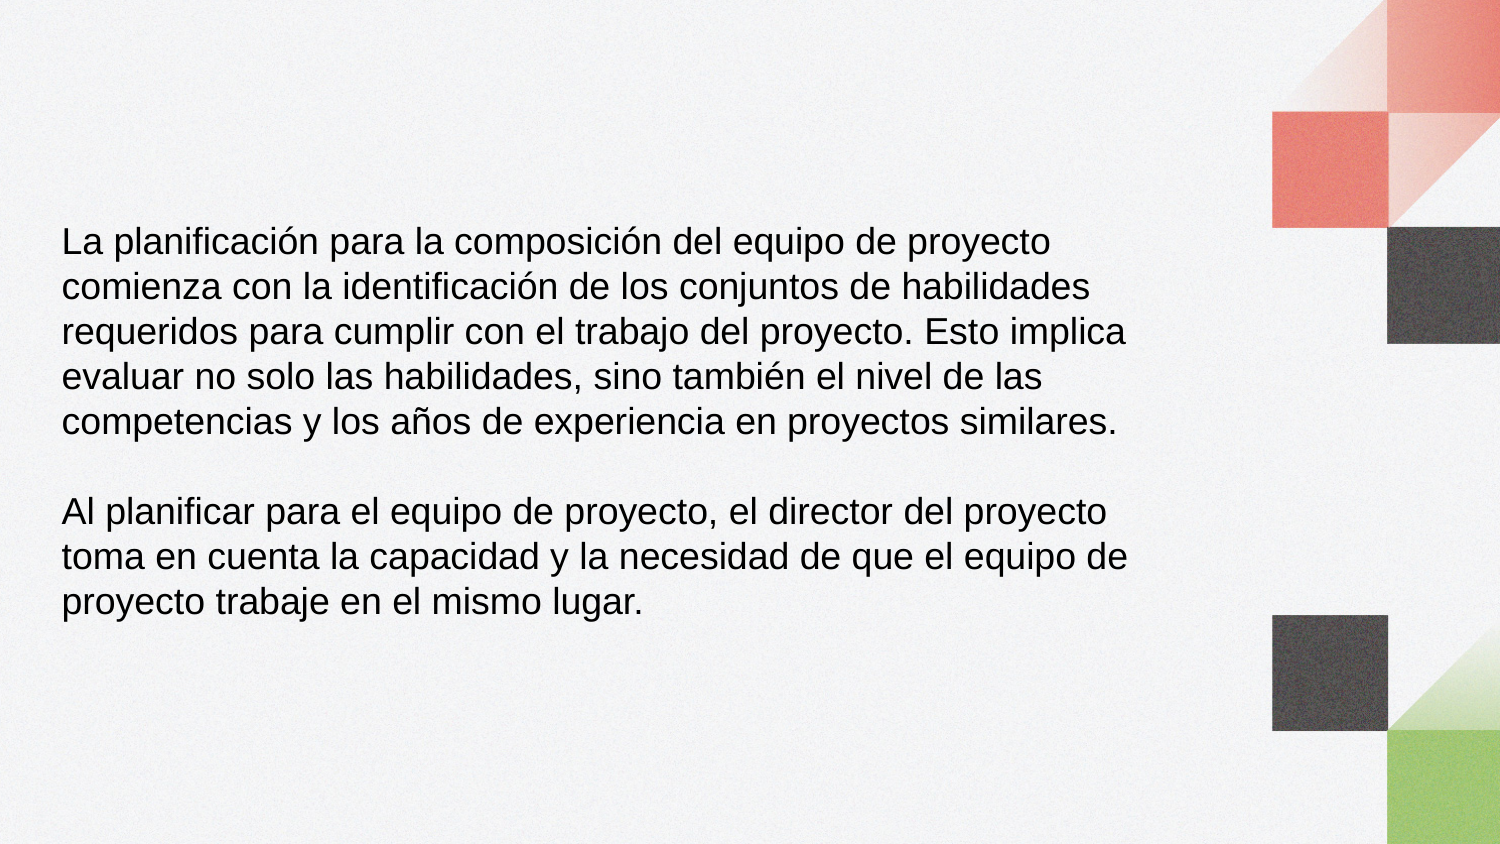

La planificación para la composición del equipo de proyecto comienza con la identificación de los conjuntos de habilidades requeridos para cumplir con el trabajo del proyecto. Esto implica evaluar no solo las habilidades, sino también el nivel de las competencias y los años de experiencia en proyectos similares.

Al planificar para el equipo de proyecto, el director del proyecto toma en cuenta la capacidad y la necesidad de que el equipo de proyecto trabaje en el mismo lugar.